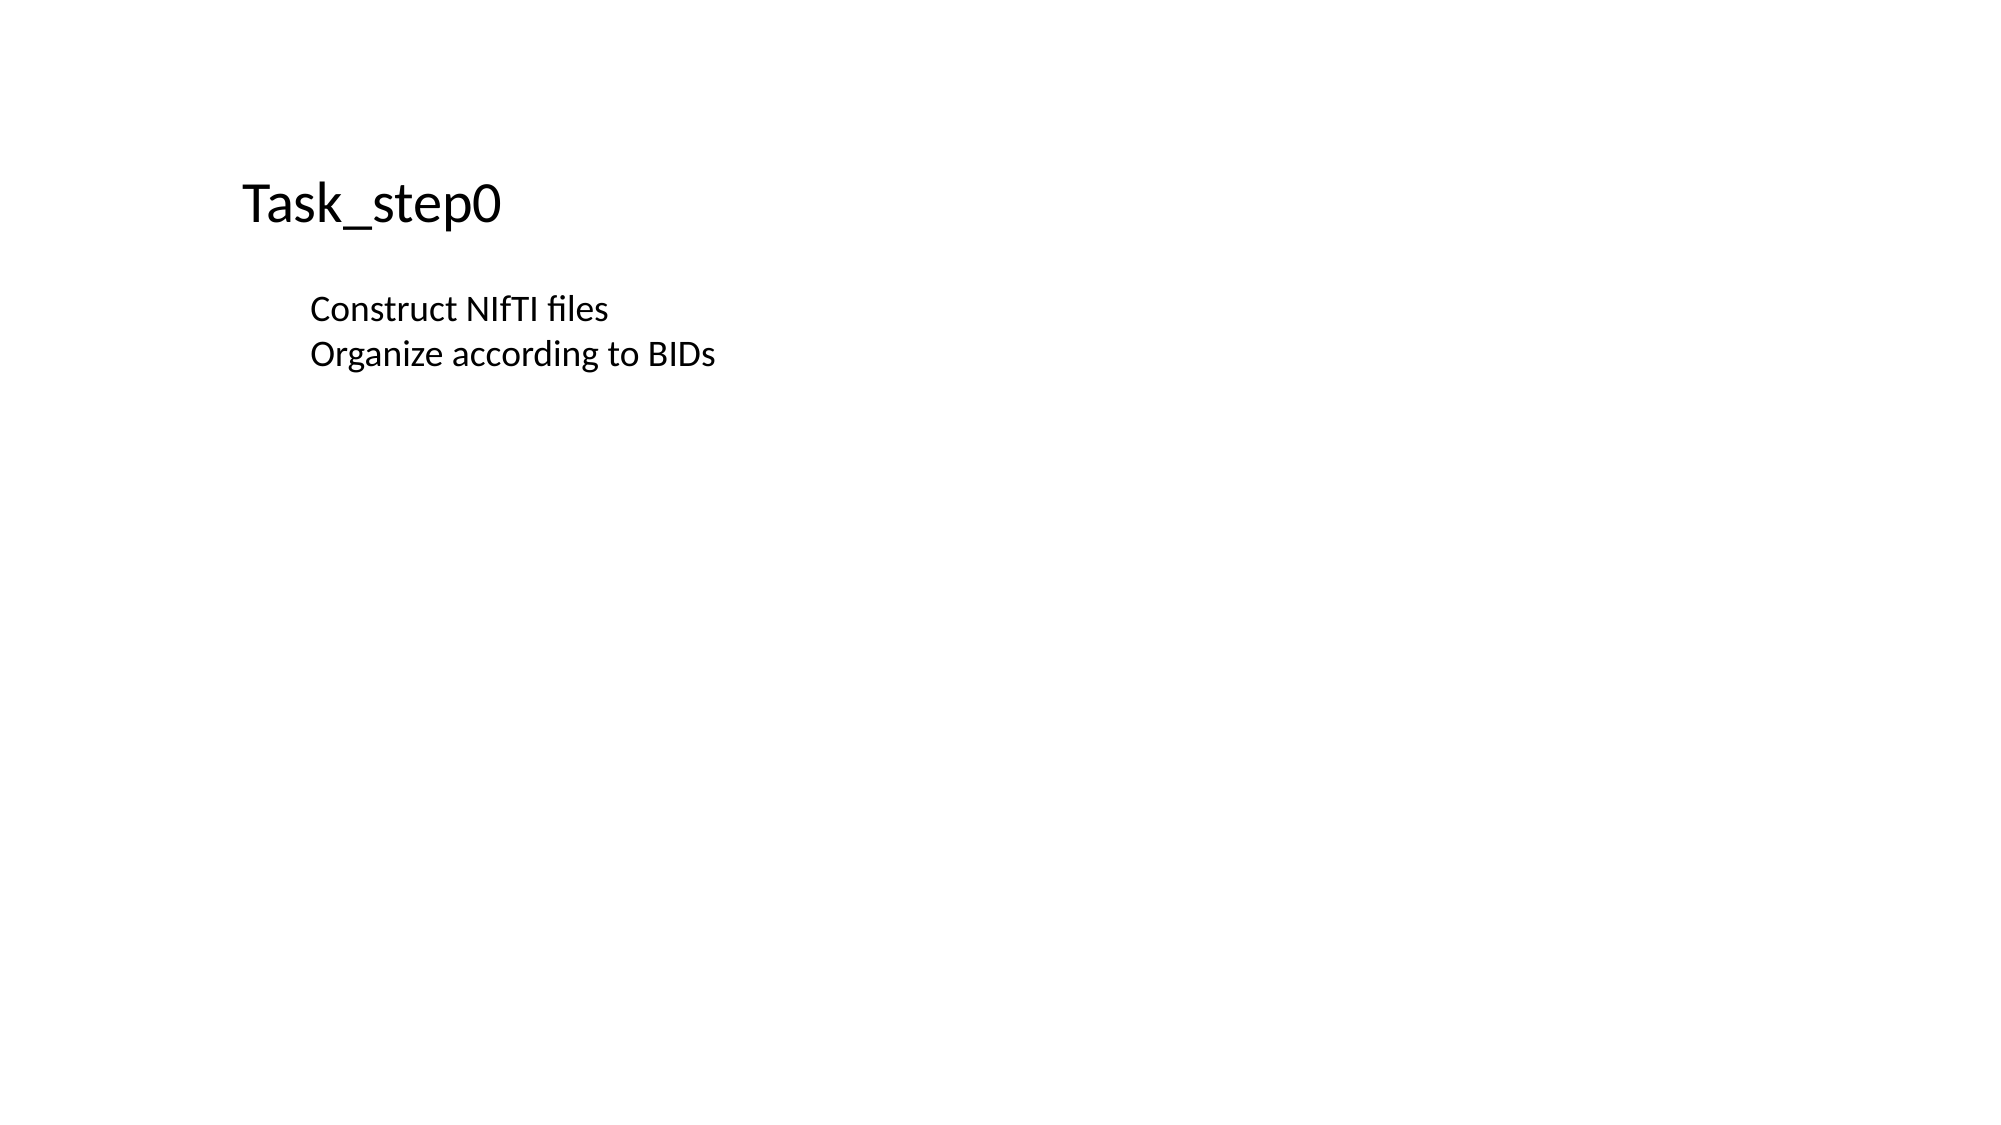

Task_step0
Construct NIfTI files
Organize according to BIDs